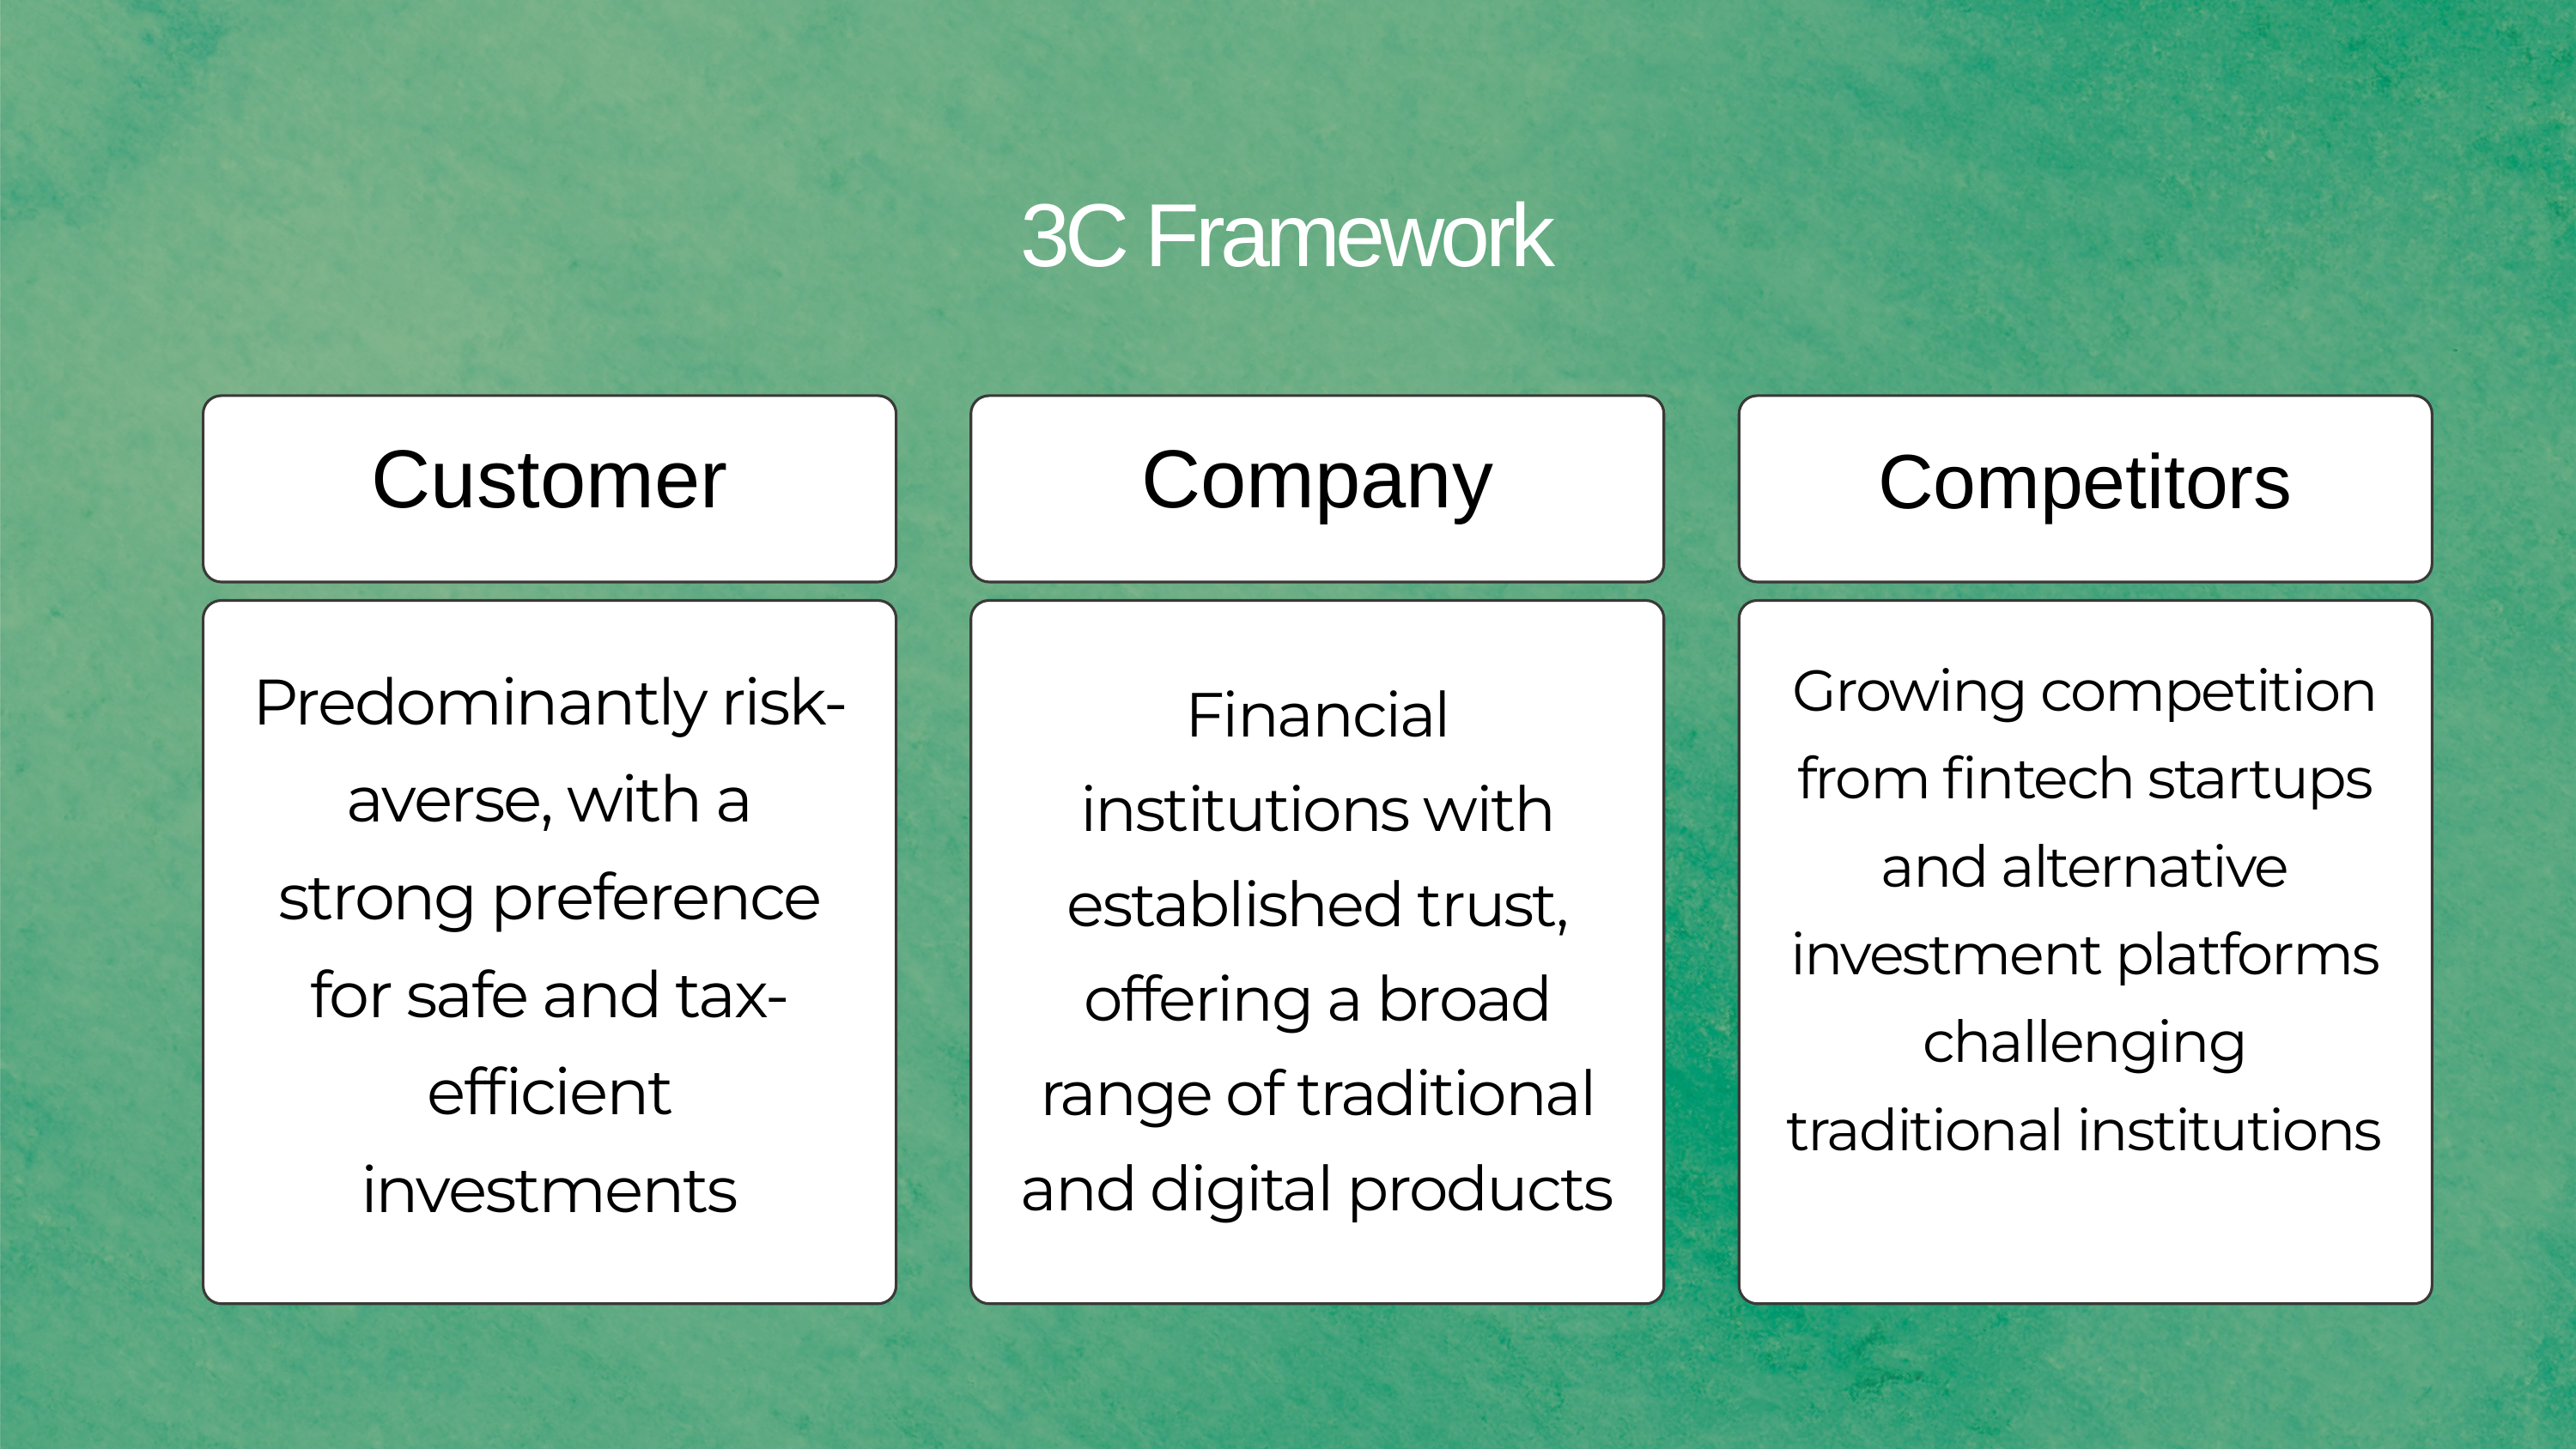

3C Framework

Customer
Company
Competitors

Growing competition from fintech startups and alternative investment platforms challenging traditional institutions
Predominantly risk-averse, with a strong preference for safe and tax-efficient investments
Financial institutions with established trust, offering a broad range of traditional and digital products